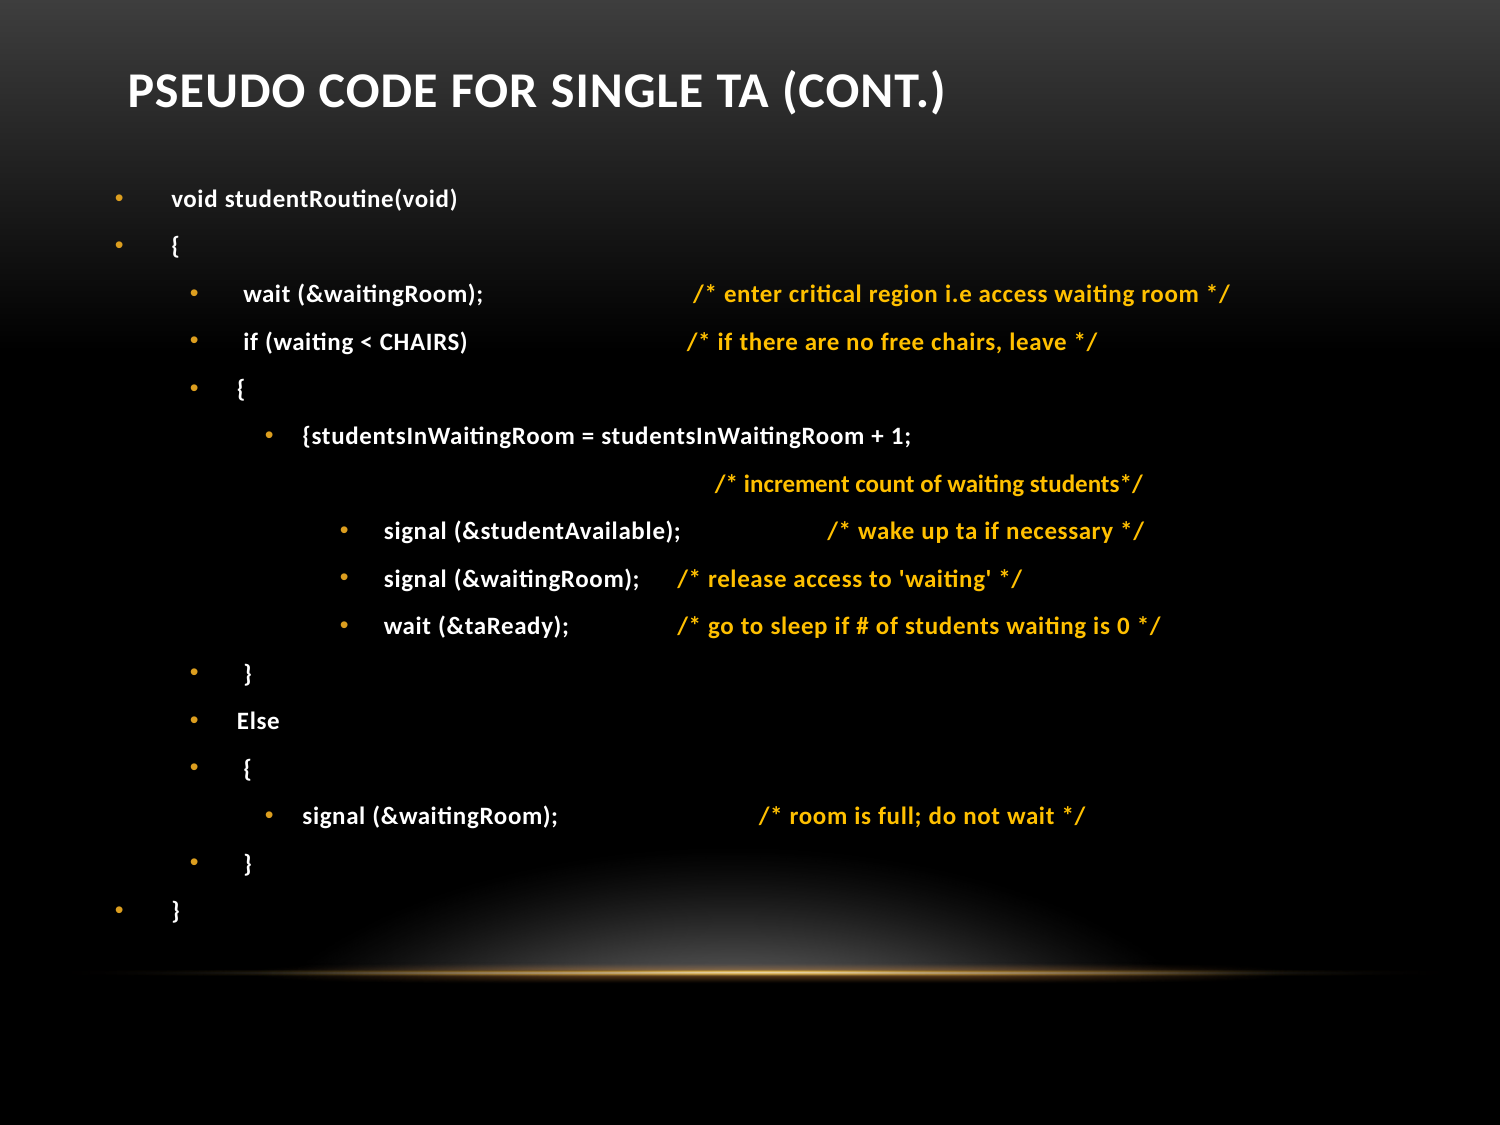

# Pseudo Code for Single TA (Cont.)
void studentRoutine(void)
{
 wait (&waitingRoom);		 /* enter critical region i.e access waiting room */
 if (waiting < CHAIRS) 		/* if there are no free chairs, leave */
{
{studentsInWaitingRoom = studentsInWaitingRoom + 1;
/* increment count of waiting students*/
 signal (&studentAvailable); 	/* wake up ta if necessary */
 signal (&waitingRoom); 	/* release access to 'waiting' */
 wait (&taReady); 	/* go to sleep if # of students waiting is 0 */
 }
Else
 {
signal (&waitingRoom);		 /* room is full; do not wait */
 }
}